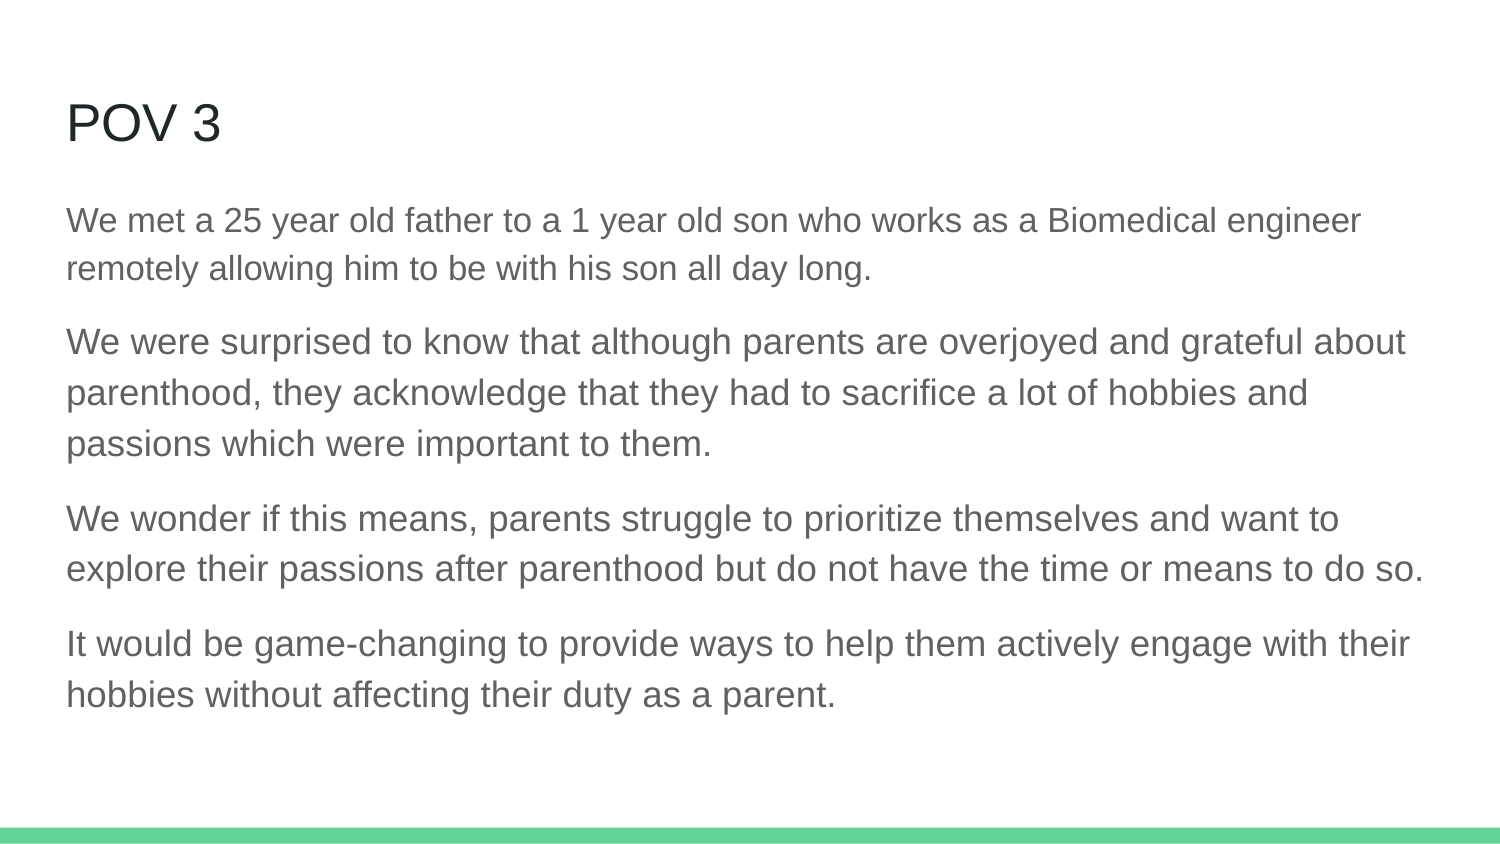

# POV 3
We met a 25 year old father to a 1 year old son who works as a Biomedical engineer remotely allowing him to be with his son all day long.
We were surprised to know that although parents are overjoyed and grateful about parenthood, they acknowledge that they had to sacrifice a lot of hobbies and passions which were important to them.
We wonder if this means, parents struggle to prioritize themselves and want to explore their passions after parenthood but do not have the time or means to do so.
It would be game-changing to provide ways to help them actively engage with their hobbies without affecting their duty as a parent.